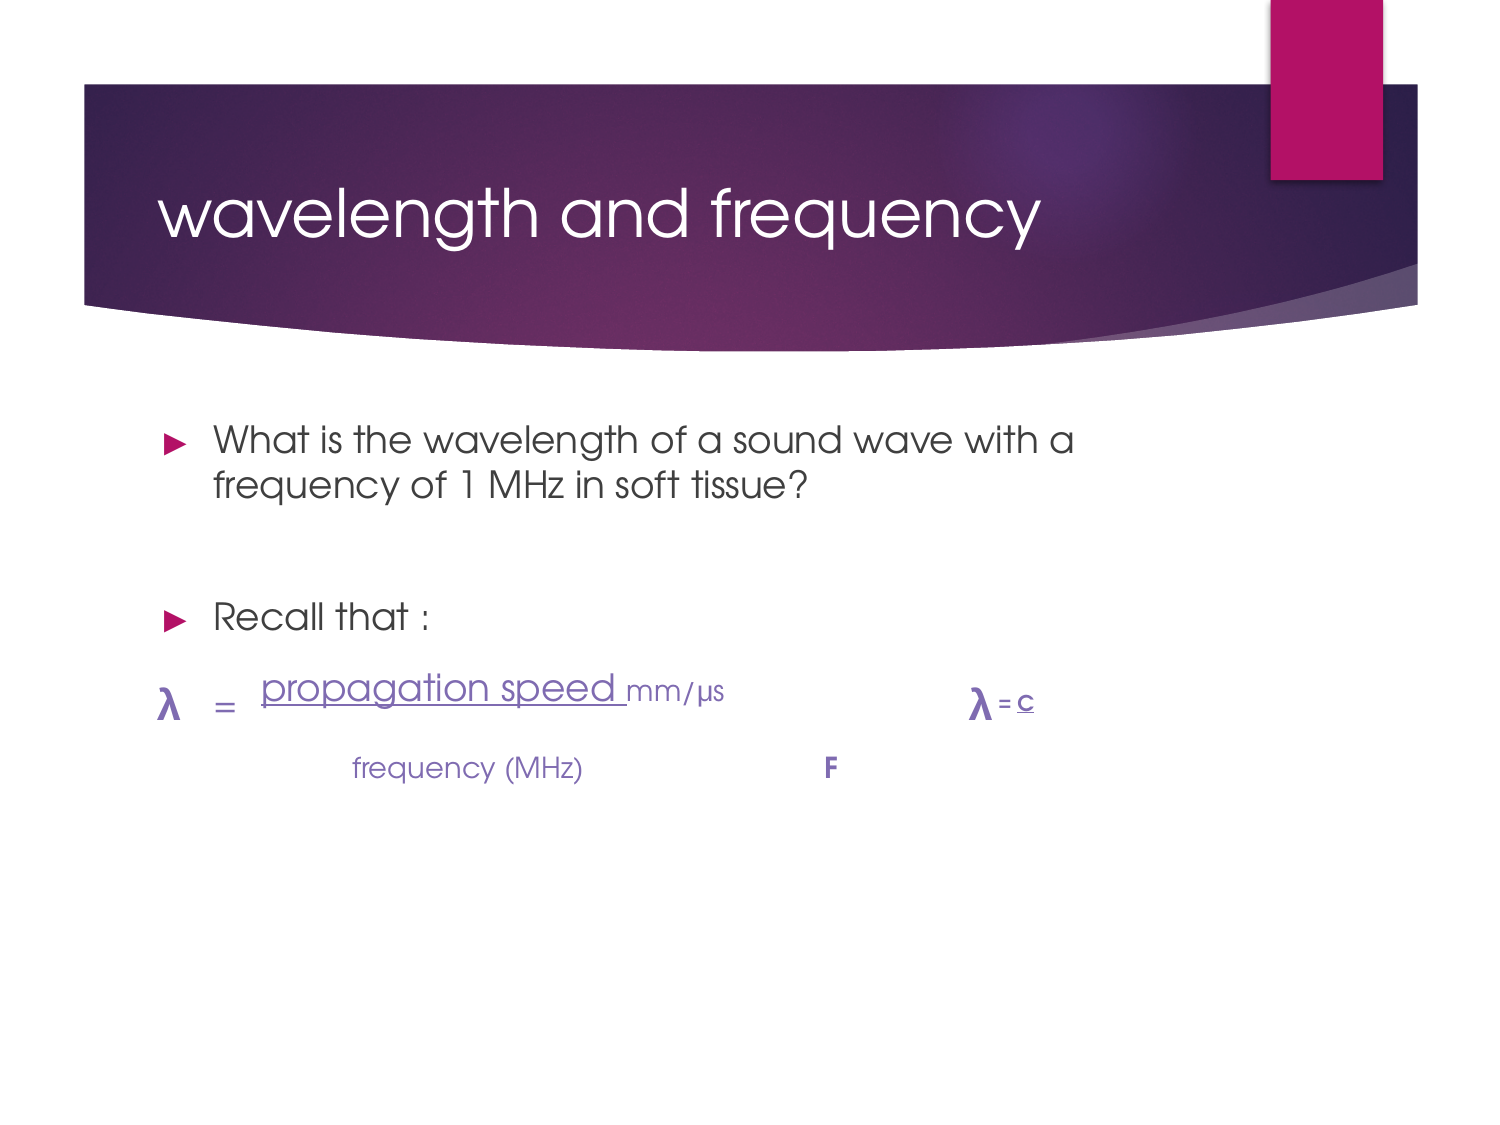

# wavelength and frequency
What is the wavelength of a sound wave with a frequency of 1 MHz in soft tissue?

Recall that :
λ 	=    propagation speed mm/μs		 λ = C
              frequency (MHz)                              F